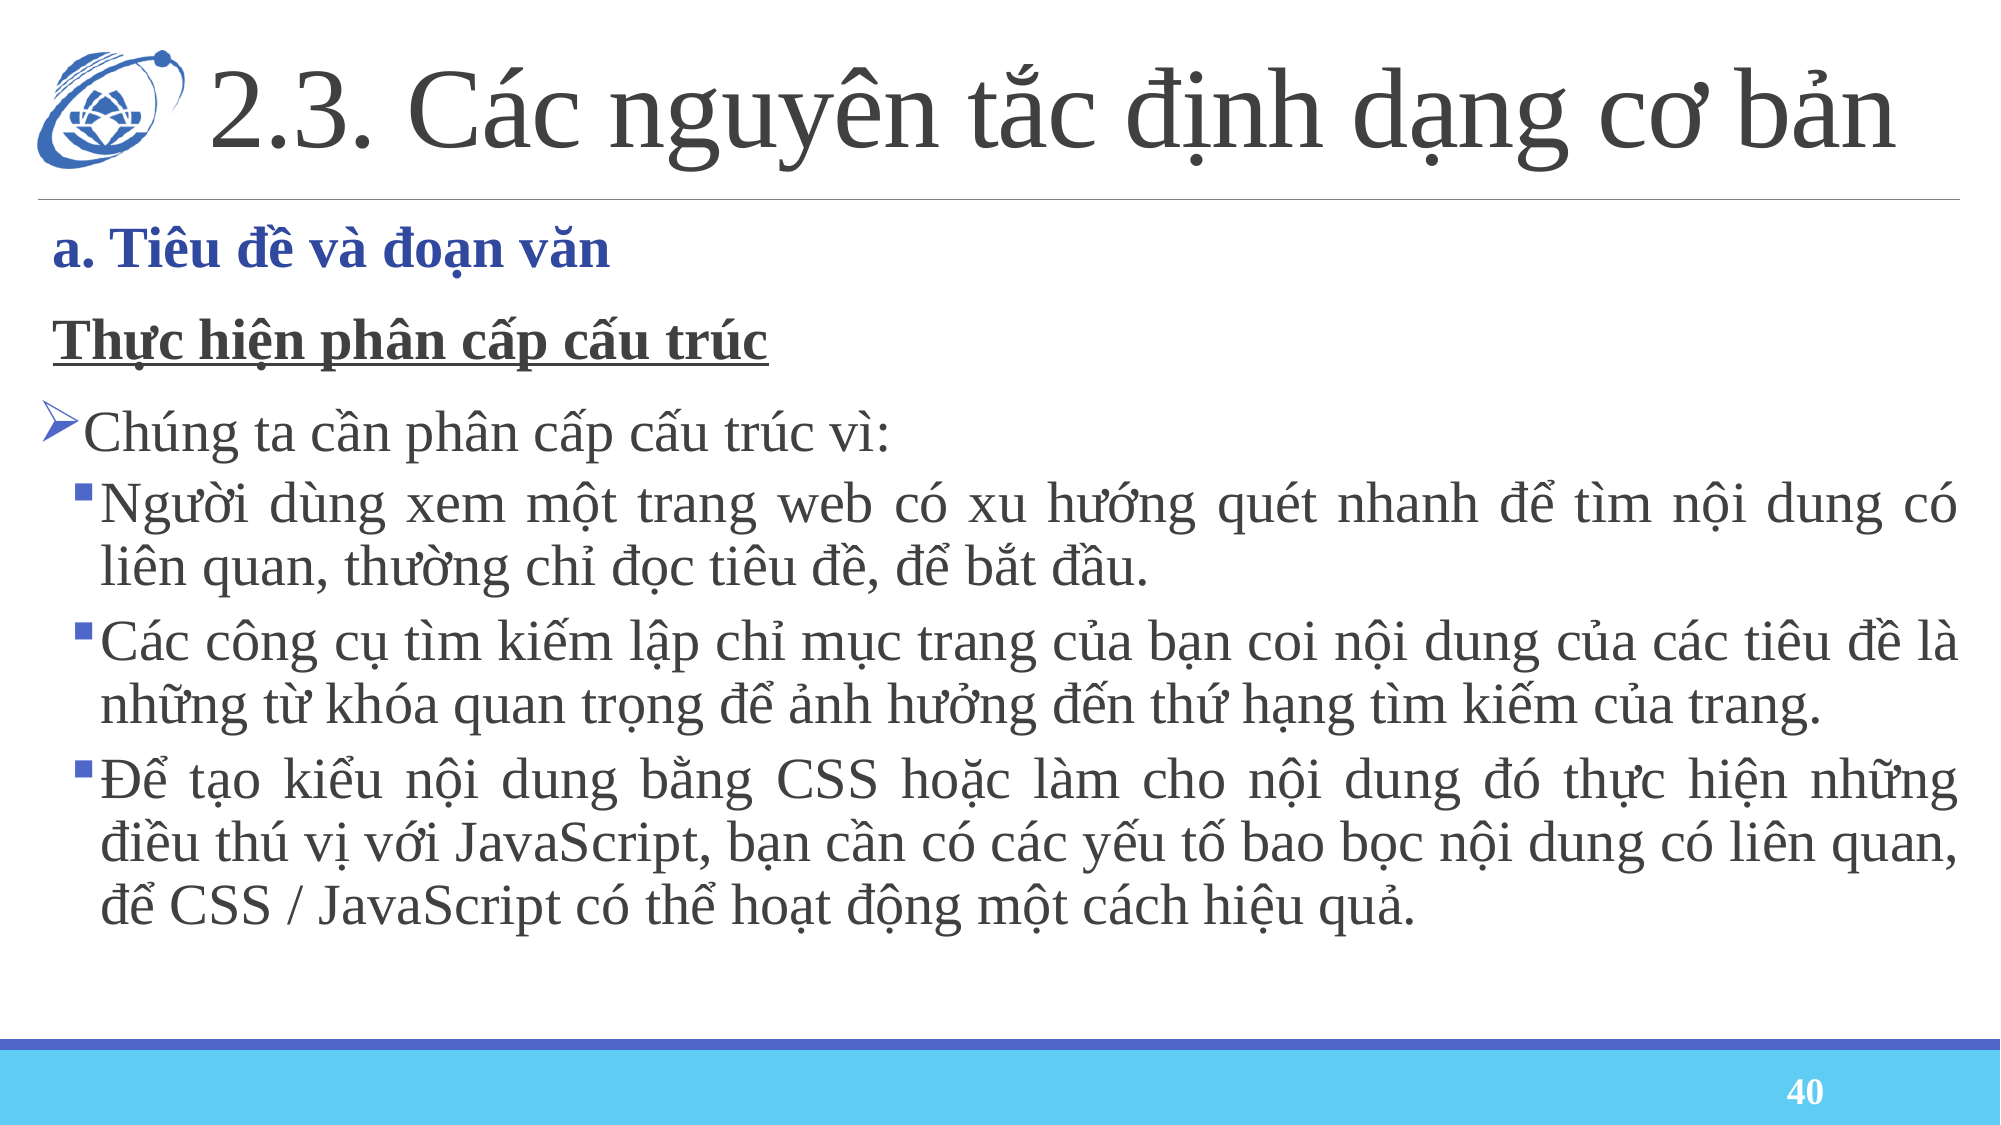

# 2.3. Các nguyên tắc định dạng cơ bản
a. Tiêu đề và đoạn văn
Thực hiện phân cấp cấu trúc
Chúng ta cần phân cấp cấu trúc vì:
Người dùng xem một trang web có xu hướng quét nhanh để tìm nội dung có liên quan, thường chỉ đọc tiêu đề, để bắt đầu.
Các công cụ tìm kiếm lập chỉ mục trang của bạn coi nội dung của các tiêu đề là những từ khóa quan trọng để ảnh hưởng đến thứ hạng tìm kiếm của trang.
Để tạo kiểu nội dung bằng CSS hoặc làm cho nội dung đó thực hiện những điều thú vị với JavaScript, bạn cần có các yếu tố bao bọc nội dung có liên quan, để CSS / JavaScript có thể hoạt động một cách hiệu quả.

40